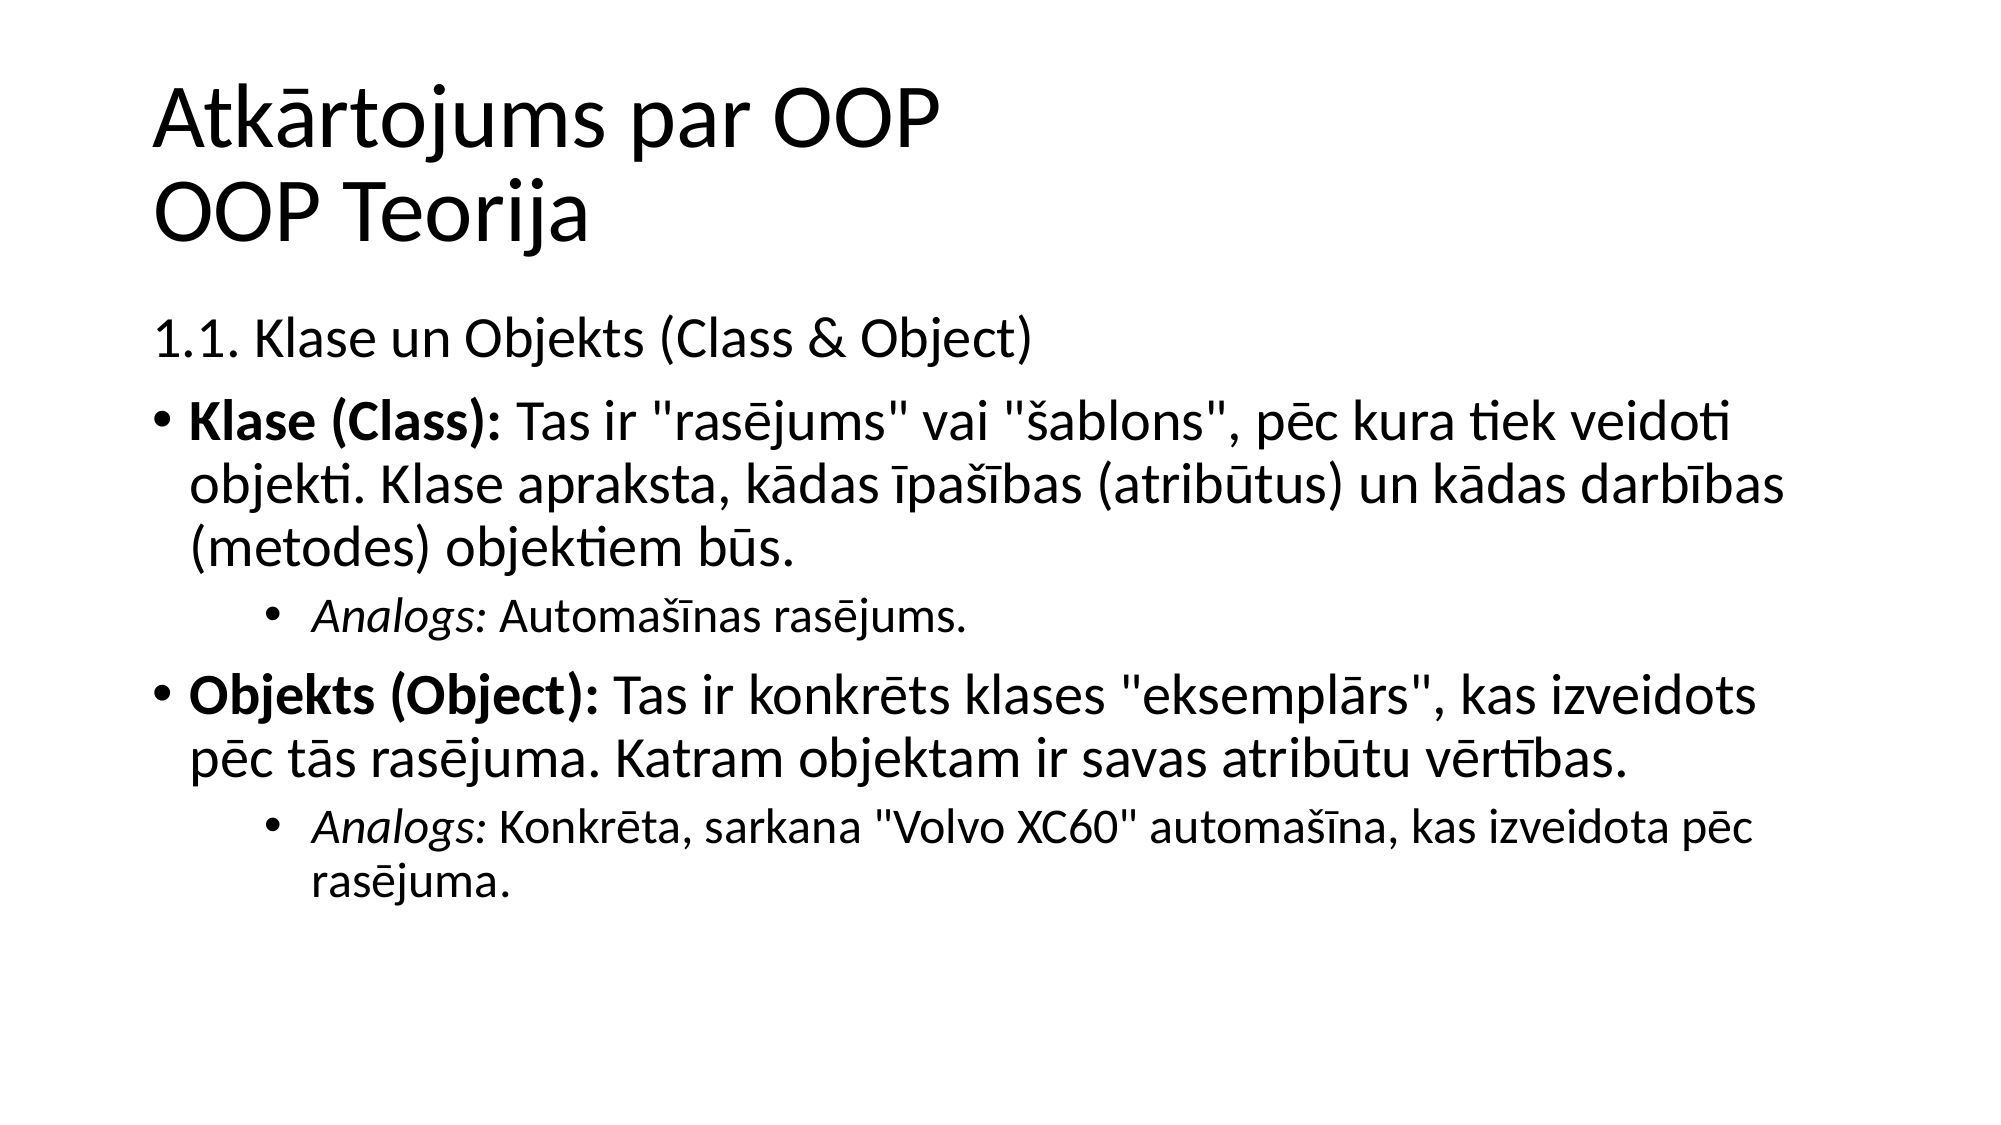

# Atkārtojums par OOP
OOP Teorija
1.1. Klase un Objekts (Class & Object)
Klase (Class): Tas ir "rasējums" vai "šablons", pēc kura tiek veidoti objekti. Klase apraksta, kādas īpašības (atribūtus) un kādas darbības (metodes) objektiem būs.
Analogs: Automašīnas rasējums.
Objekts (Object): Tas ir konkrēts klases "eksemplārs", kas izveidots pēc tās rasējuma. Katram objektam ir savas atribūtu vērtības.
Analogs: Konkrēta, sarkana "Volvo XC60" automašīna, kas izveidota pēc rasējuma.